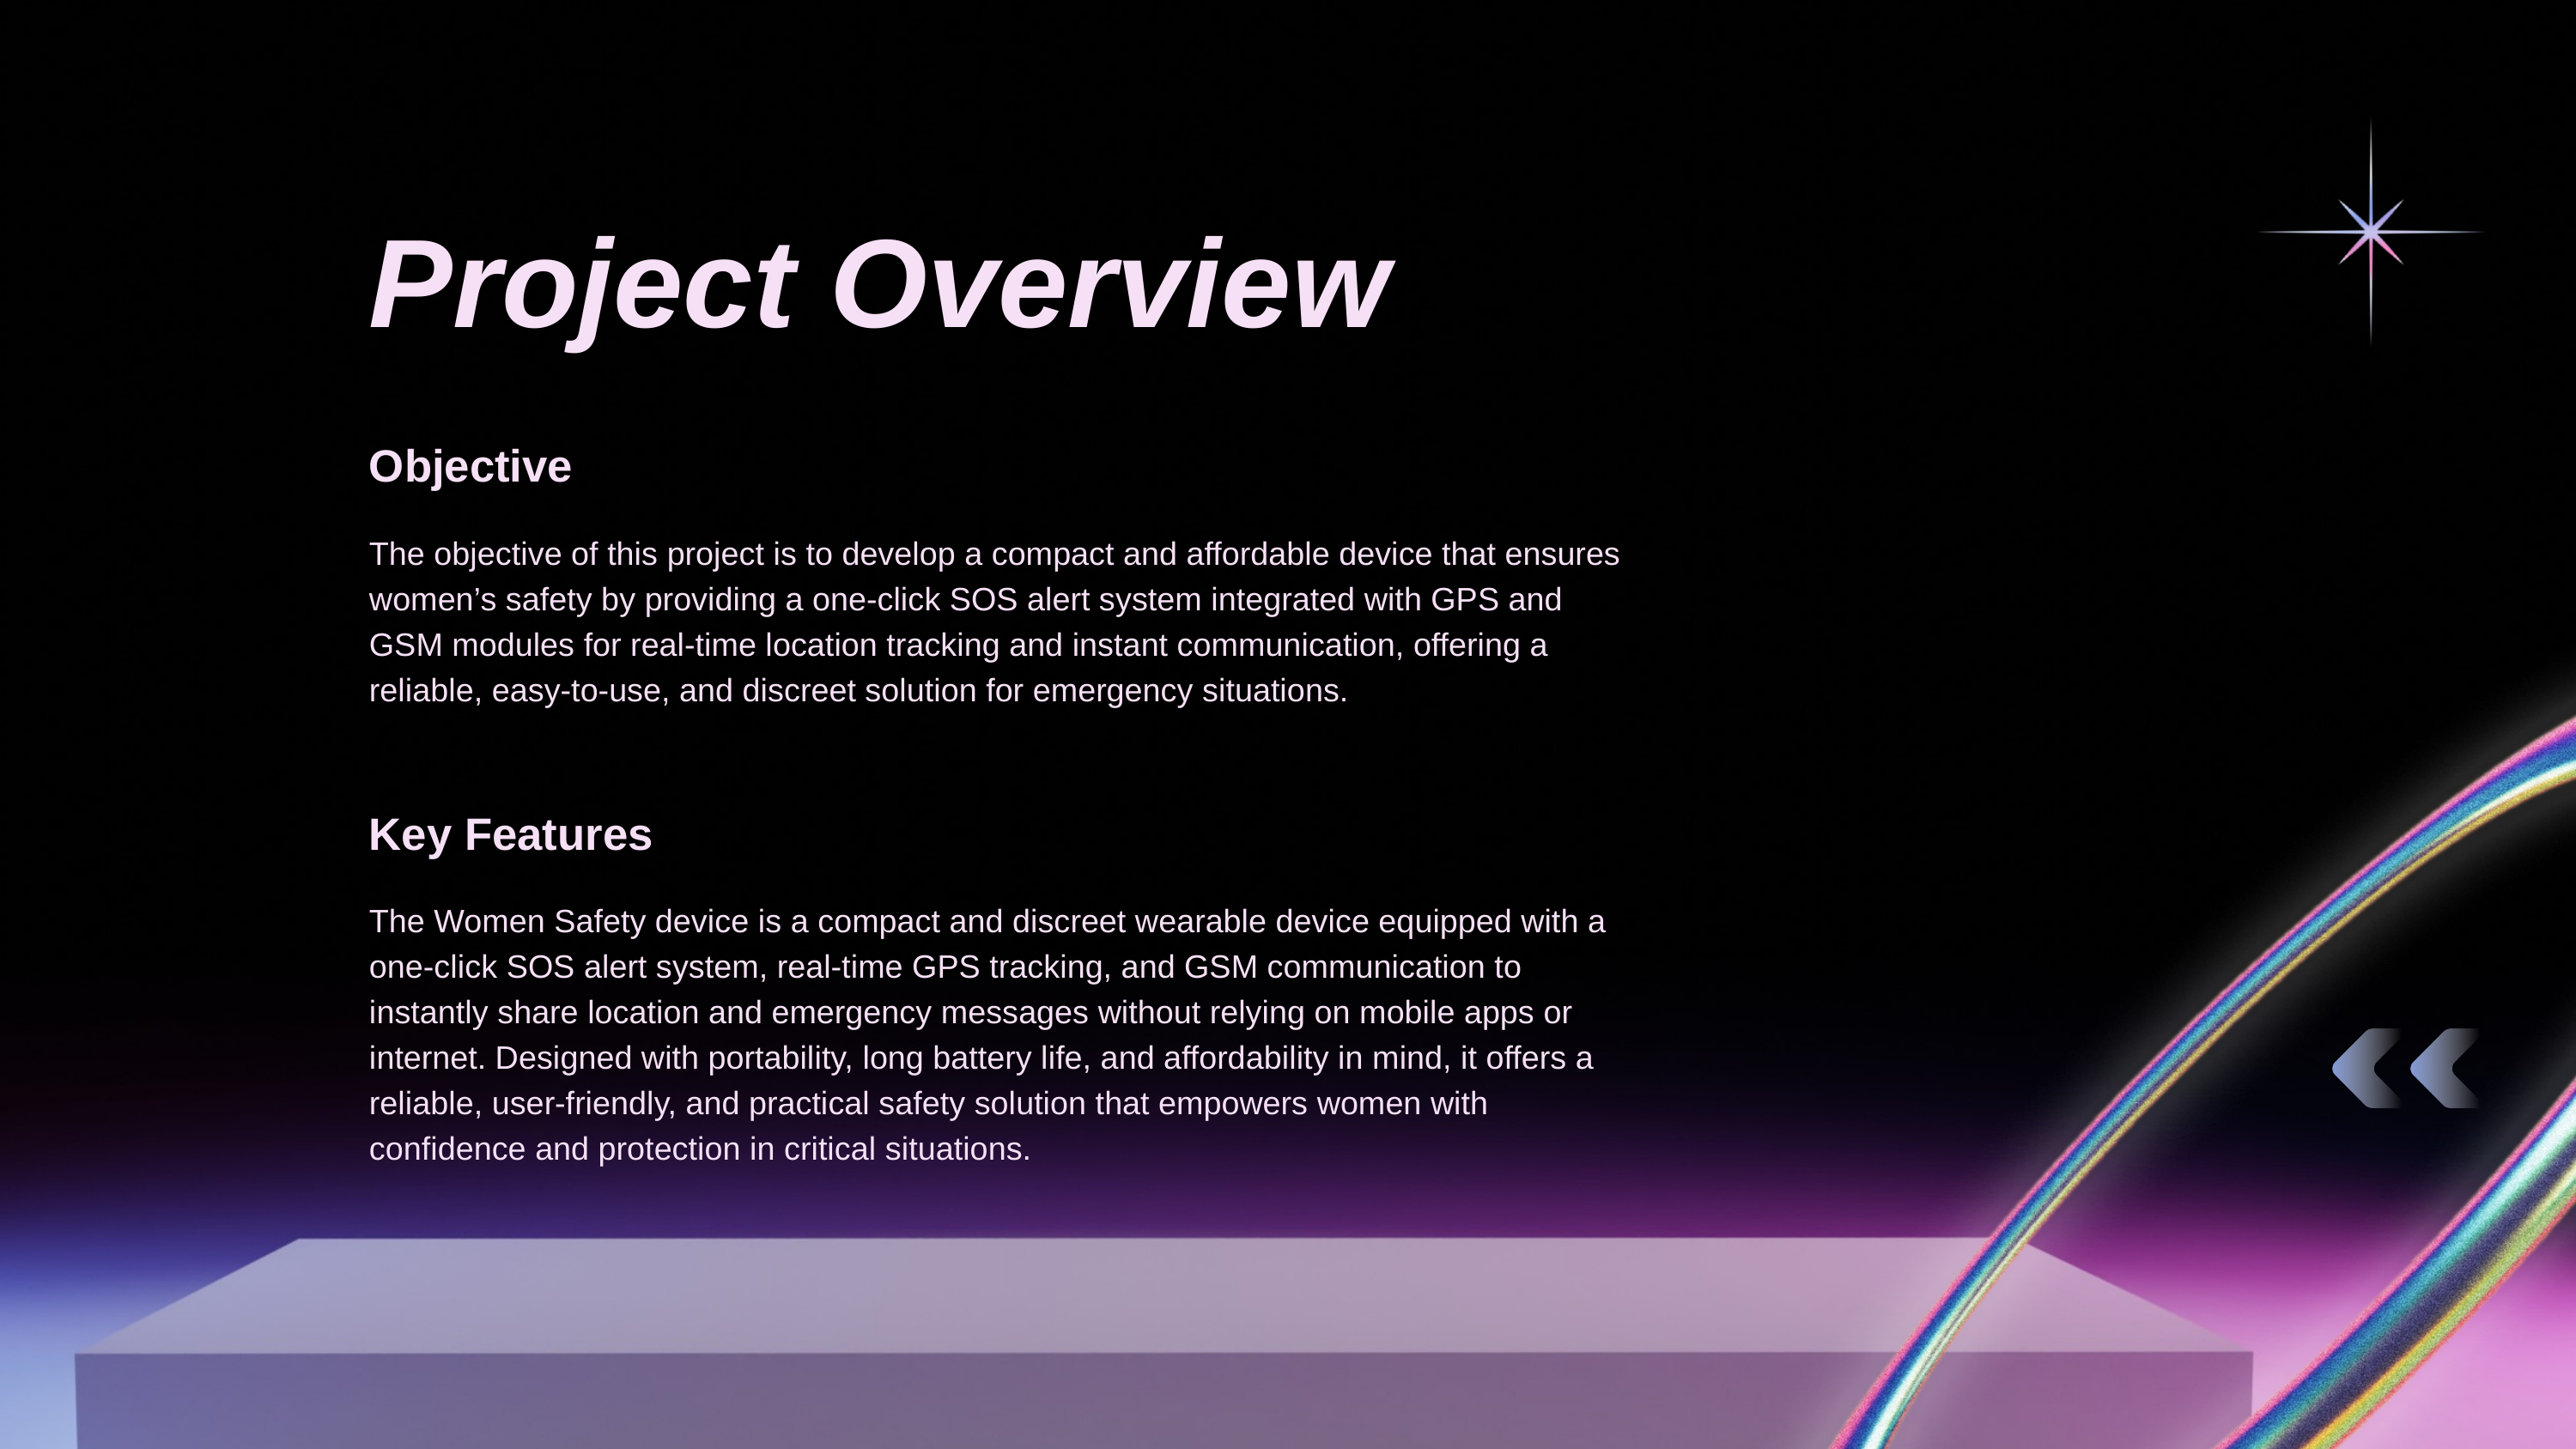

Project Overview
Objective
The objective of this project is to develop a compact and affordable device that ensures women’s safety by providing a one-click SOS alert system integrated with GPS and GSM modules for real-time location tracking and instant communication, offering a reliable, easy-to-use, and discreet solution for emergency situations.

Key Features
The Women Safety device is a compact and discreet wearable device equipped with a one-click SOS alert system, real-time GPS tracking, and GSM communication to instantly share location and emergency messages without relying on mobile apps or internet. Designed with portability, long battery life, and affordability in mind, it offers a reliable, user-friendly, and practical safety solution that empowers women with confidence and protection in critical situations.